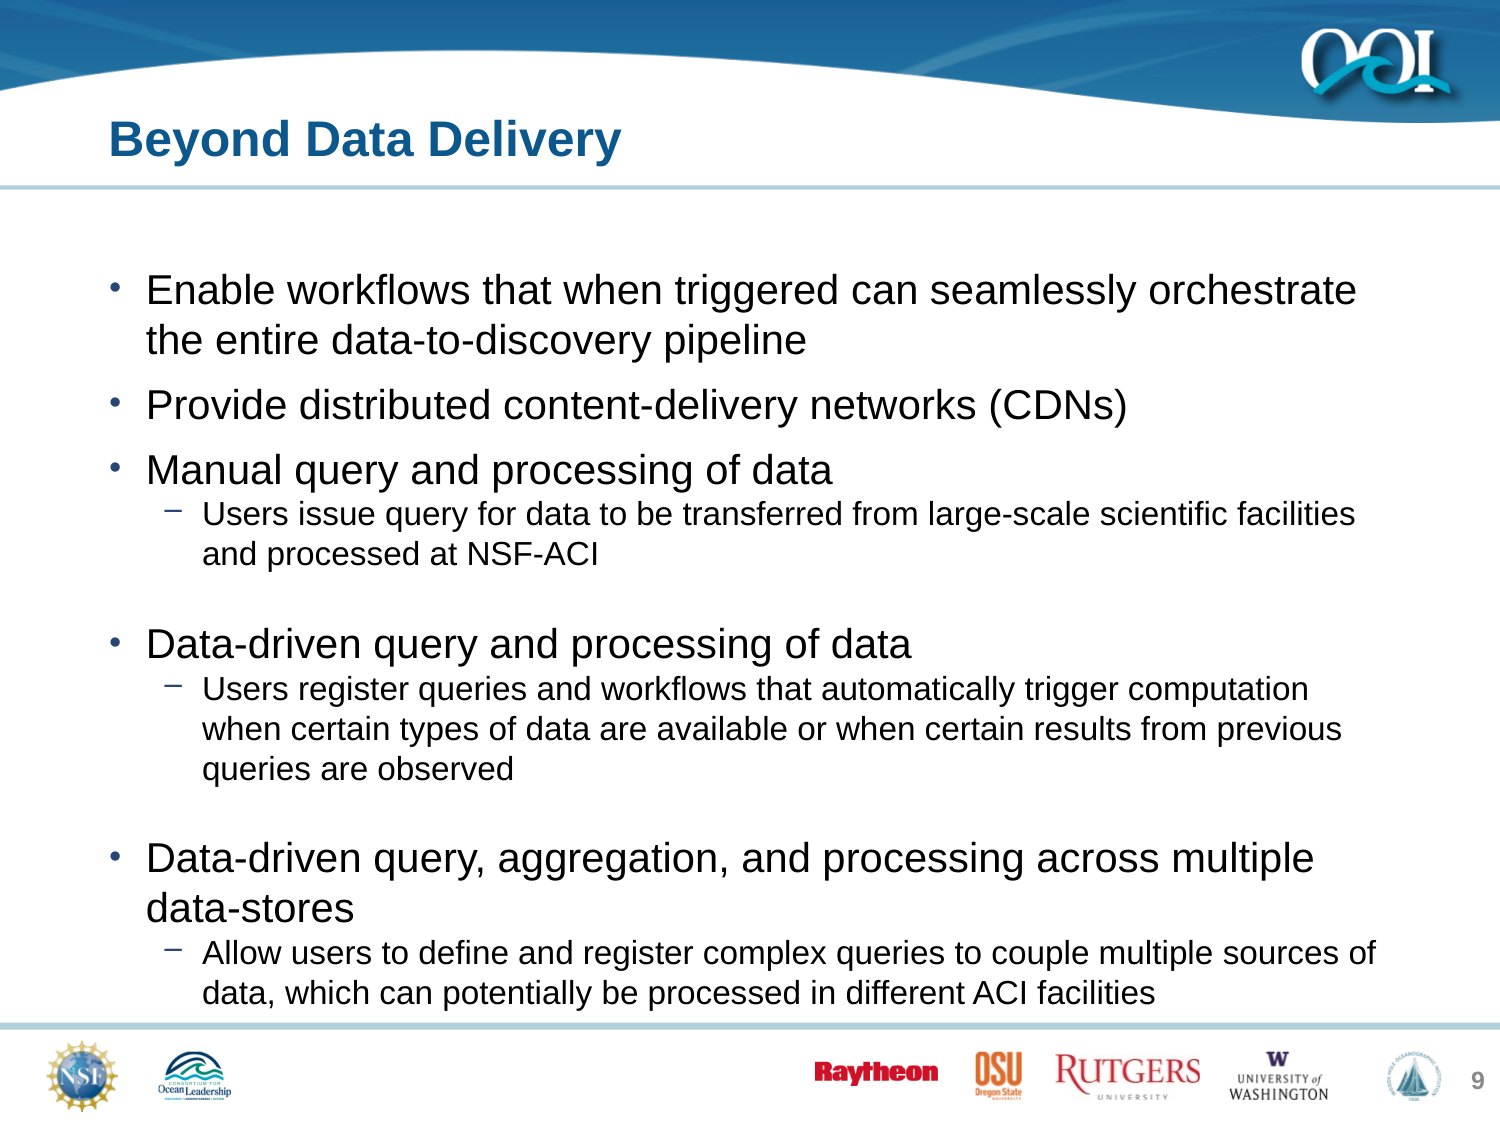

# Beyond Data Delivery
Enable workflows that when triggered can seamlessly orchestrate the entire data-to-discovery pipeline

Provide distributed content-delivery networks (CDNs)

Manual query and processing of data
Users issue query for data to be transferred from large-scale scientific facilities and processed at NSF-ACI

Data-driven query and processing of data
Users register queries and workflows that automatically trigger computation when certain types of data are available or when certain results from previous queries are observed

Data-driven query, aggregation, and processing across multiple data-stores
Allow users to define and register complex queries to couple multiple sources of data, which can potentially be processed in different ACI facilities

9